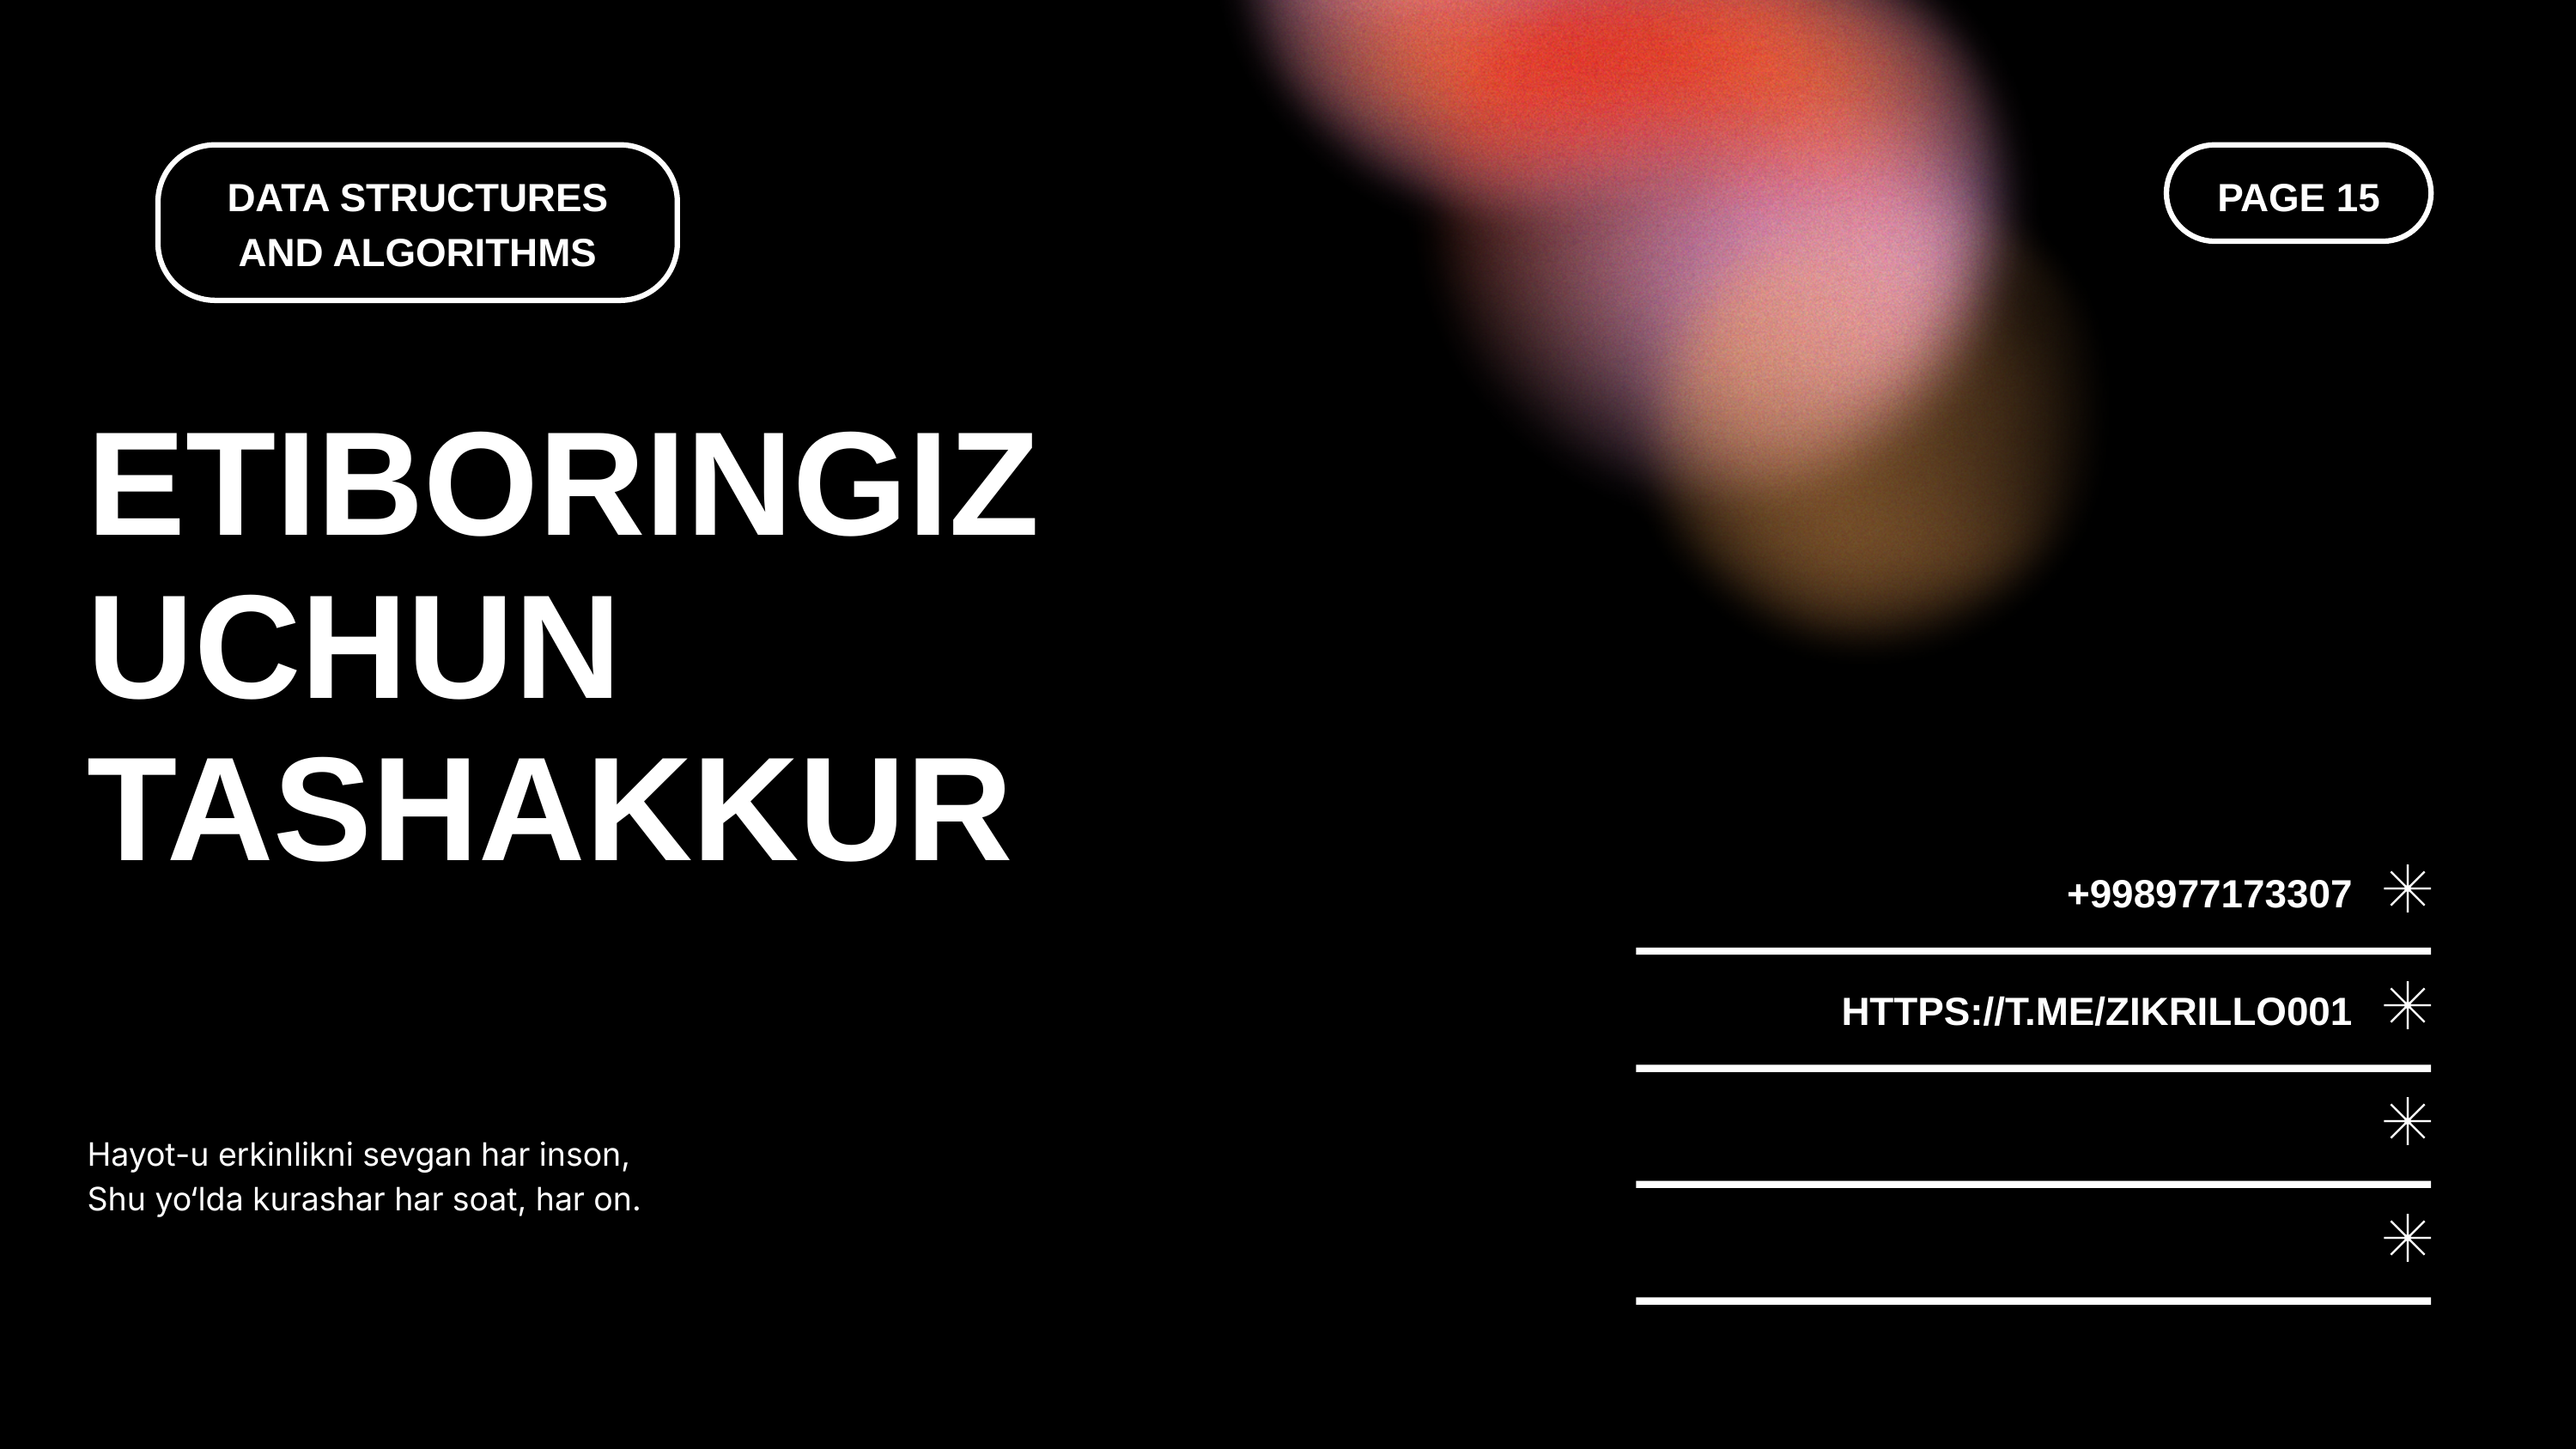

DATA STRUCTURES AND ALGORITHMS
PAGE 15
ETIBORINGIZ UCHUN TASHAKKUR

+998977173307

HTTPS://T.ME/ZIKRILLO001

Hayot-u erkinlikni sevgan har inson,
Shu yo‘lda kurashar har soat, har on.